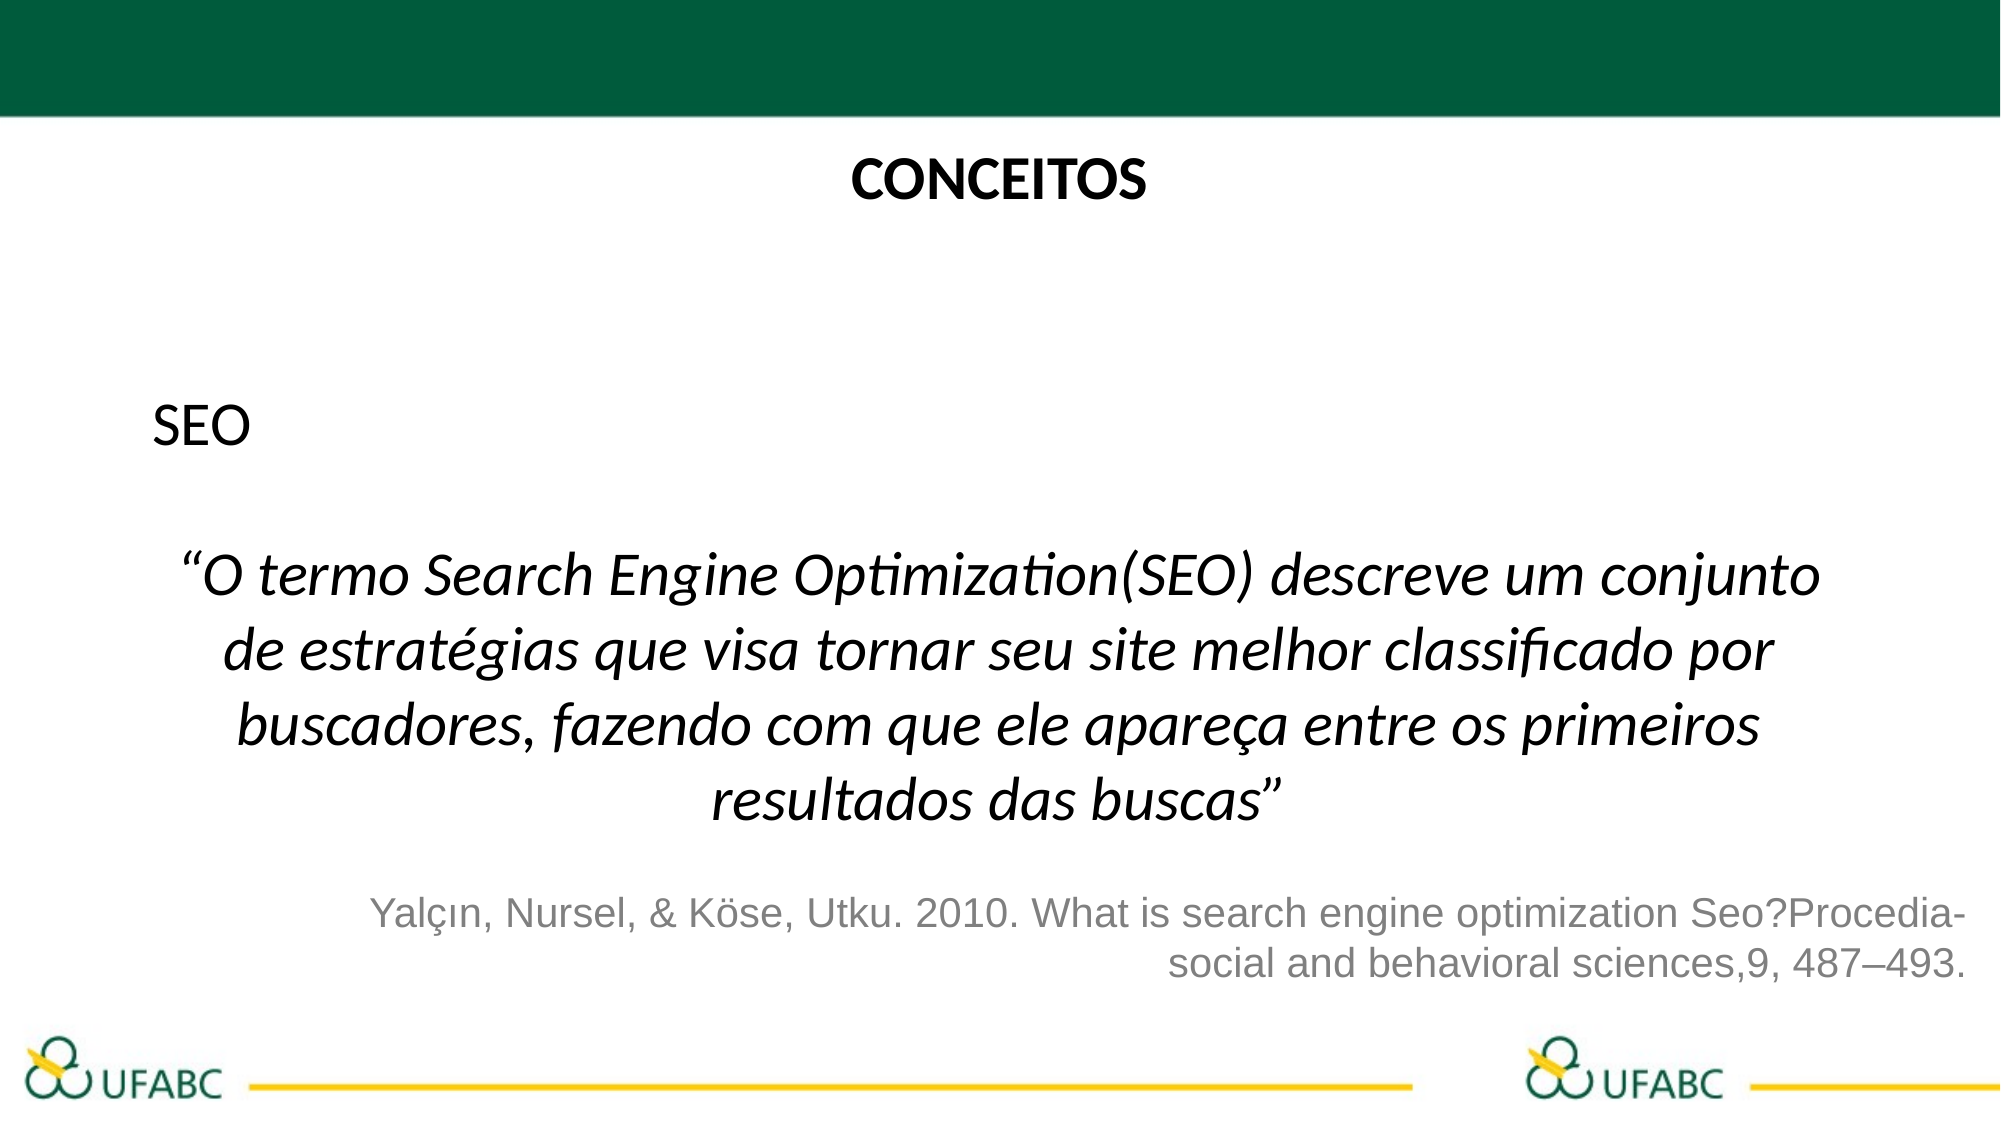

CONCEITOS
SEO

“O termo Search Engine Optimization(SEO) descreve um conjunto de estratégias que visa tornar seu site melhor classificado por buscadores, fazendo com que ele apareça entre os primeiros resultados das buscas”
Yalçın, Nursel, & Köse, Utku. 2010. What is search engine optimization Seo?Procedia-social and behavioral sciences,9, 487–493.